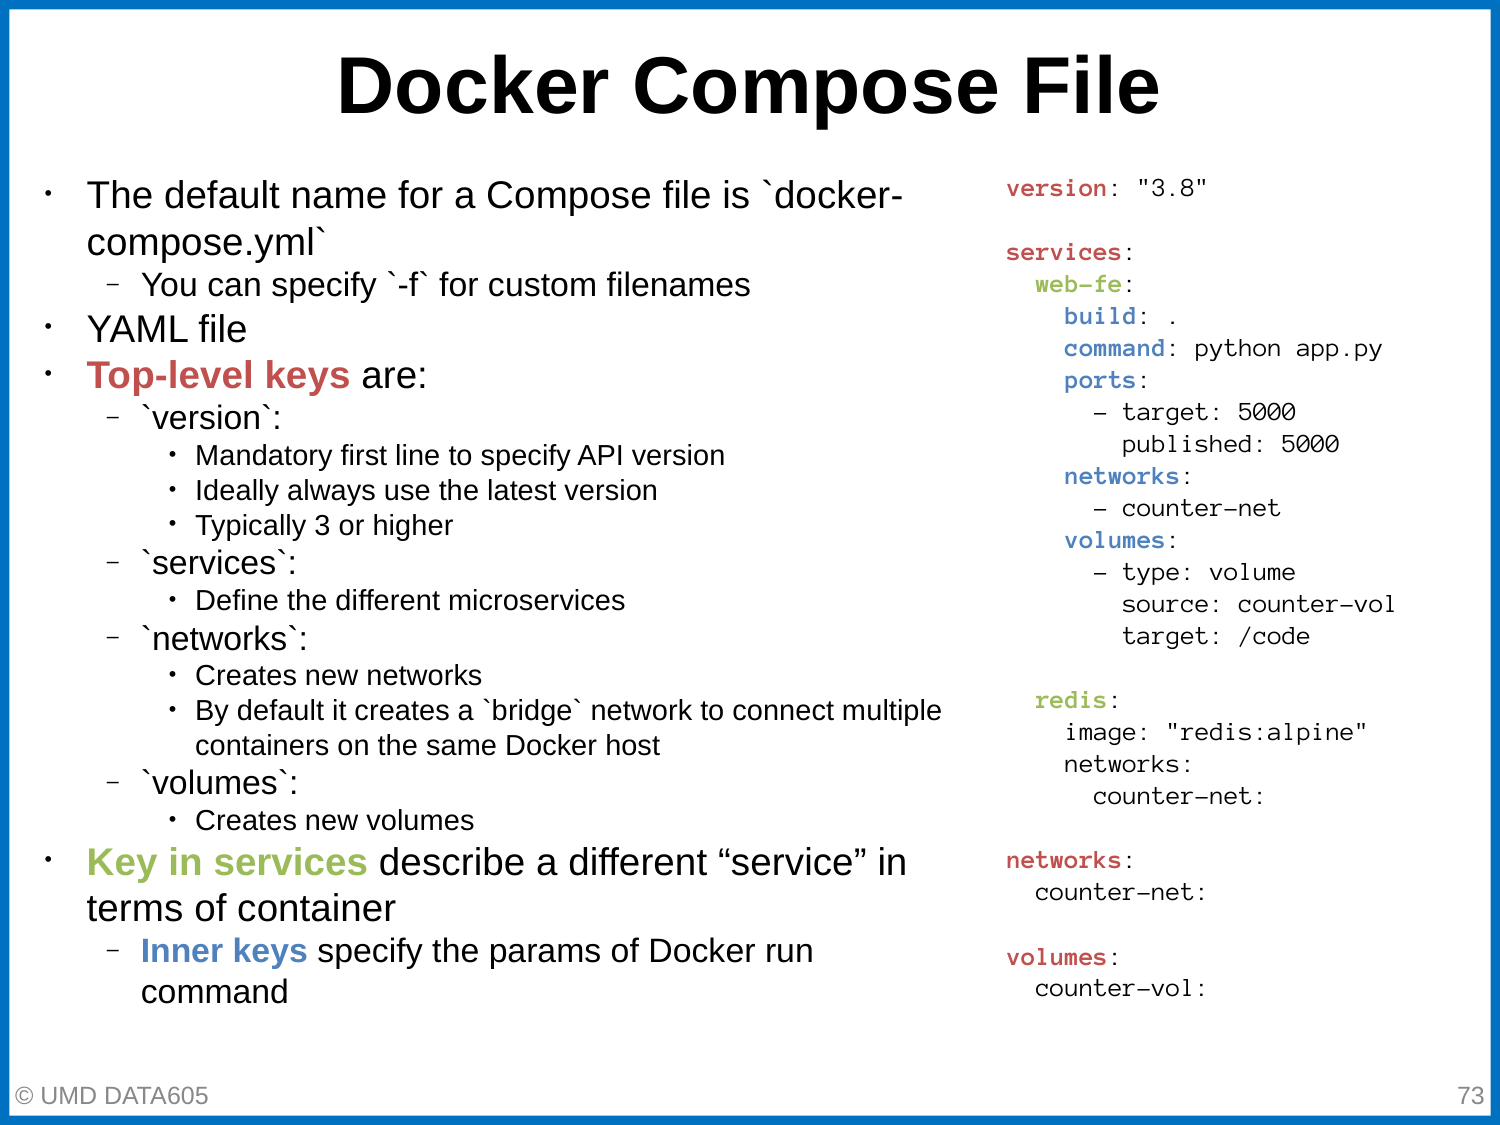

# Docker Compose File
The default name for a Compose file is `docker-compose.yml`
You can specify `-f` for custom filenames
YAML file
Top-level keys are:
`version`:
Mandatory first line to specify API version
Ideally always use the latest version
Typically 3 or higher
`services`:
Define the different microservices
`networks`:
Creates new networks
By default it creates a `bridge` network to connect multiple containers on the same Docker host
`volumes`:
Creates new volumes
Key in services describe a different “service” in terms of container
Inner keys specify the params of Docker run command
  version: "3.8"

  services:
    web-fe:
      build: .
      command: python app.py
      ports:
        - target: 5000
          published: 5000
      networks:
        - counter-net
      volumes:
        - type: volume
          source: counter-vol
          target: /code

    redis:
      image: "redis:alpine"
      networks:
        counter-net:

  networks:
    counter-net:

  volumes:
    counter-vol:
© UMD DATA605
73